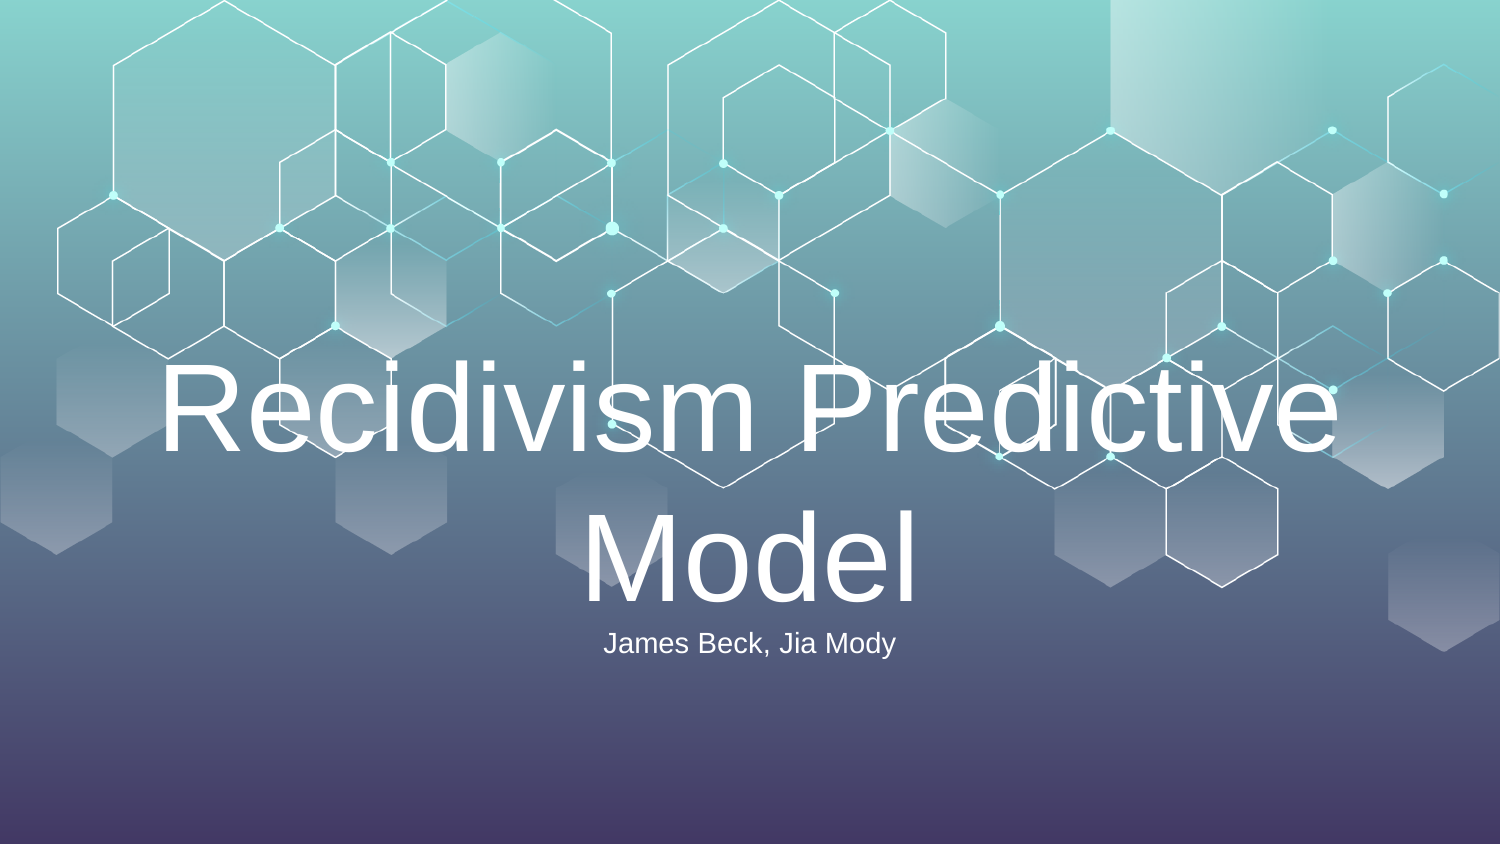

# Recidivism Predictive Model
James Beck, Jia Mody